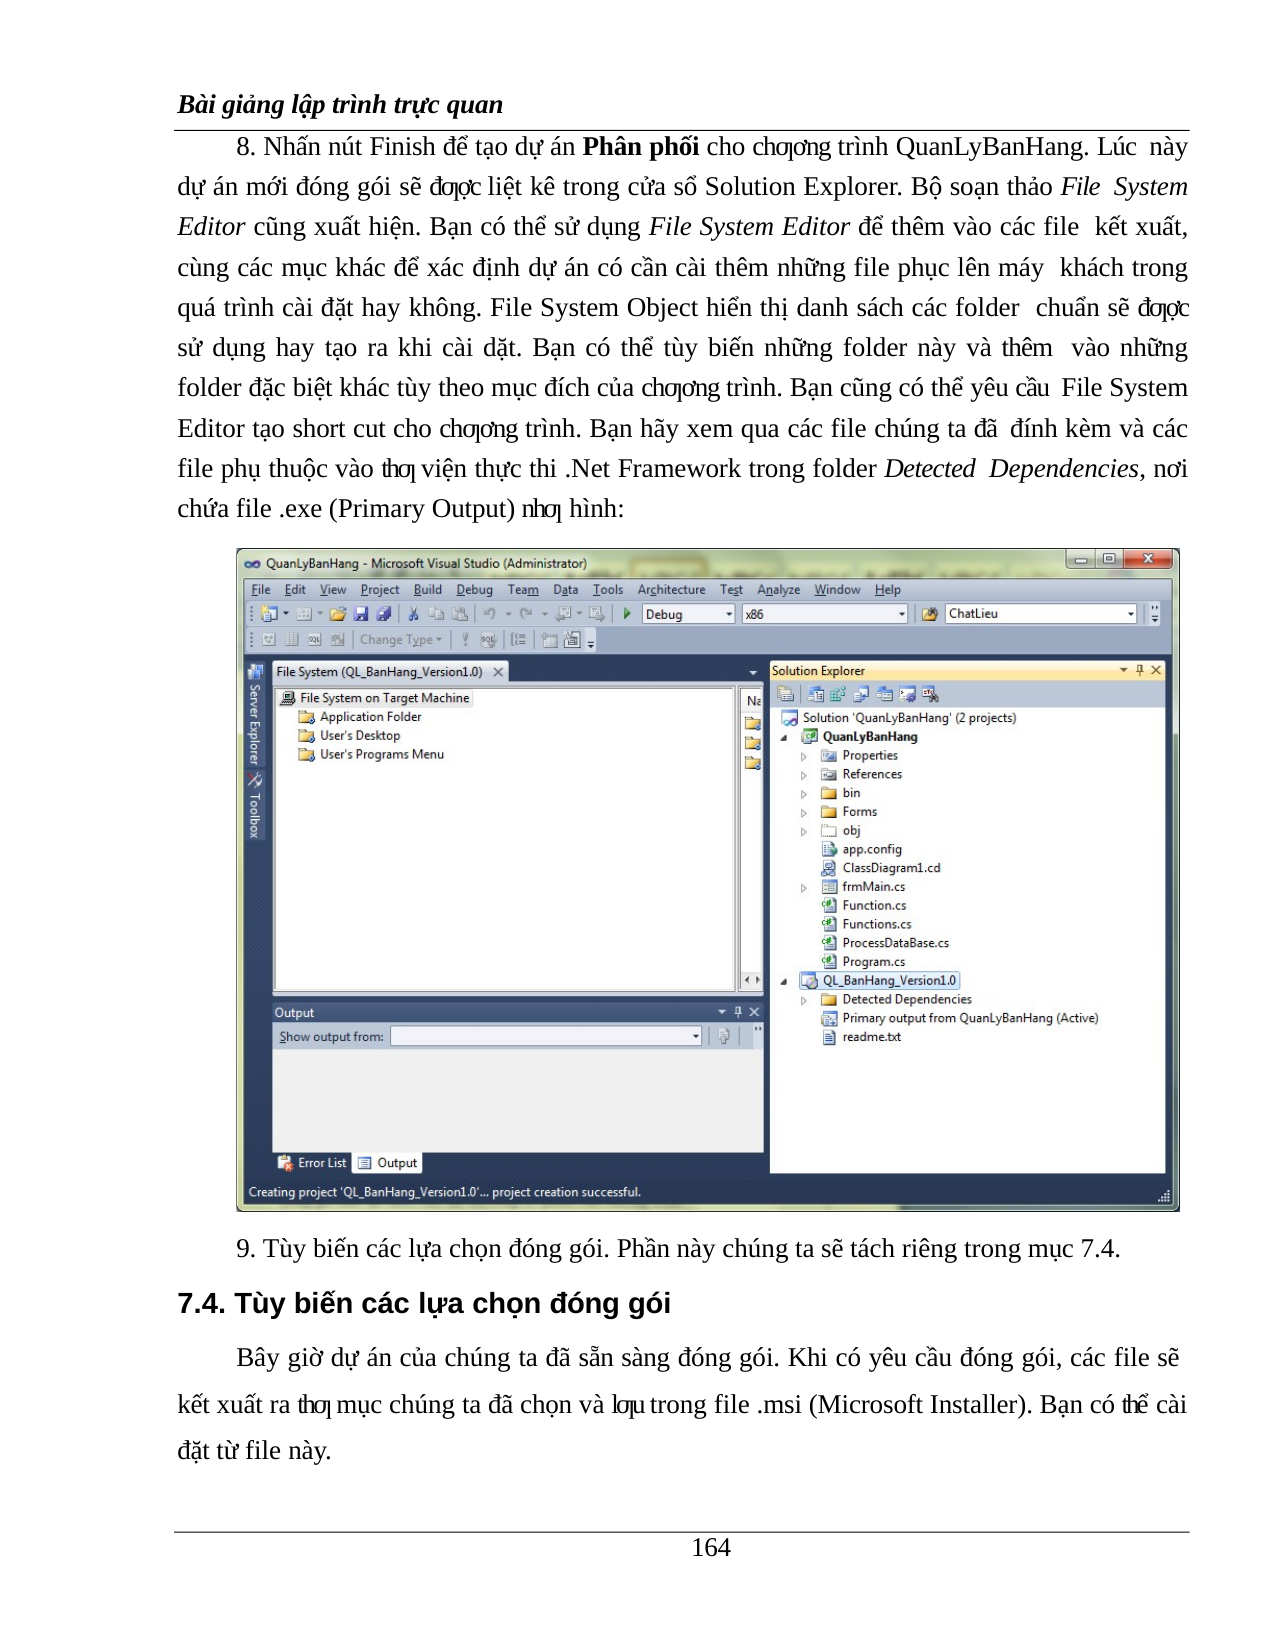

Bài giảng lập trình trực quan
8. Nhấn nút Finish để tạo dự án Phân phối cho chƣơng trình QuanLyBanHang. Lúc  này dự án mới đóng gói sẽ đƣợc liệt kê trong cửa sổ Solution Explorer. Bộ soạn thảo File  System Editor cũng xuất hiện. Bạn có thể sử dụng File System Editor để thêm vào các file  kết xuất, cùng các mục khác để xác định dự án có cần cài thêm những file phục lên máy  khách trong quá trình cài đặt hay không. File System Object hiển thị danh sách các folder  chuẩn sẽ đƣợc sử dụng hay tạo ra khi cài dặt. Bạn có thể tùy biến những folder này và thêm  vào những folder đặc biệt khác tùy theo mục đích của chƣơng trình. Bạn cũng có thể yêu cầu  File System Editor tạo short cut cho chƣơng trình. Bạn hãy xem qua các file chúng ta đã  đính kèm và các file phụ thuộc vào thƣ viện thực thi .Net Framework trong folder Detected  Dependencies, nơi chứa file .exe (Primary Output) nhƣ hình:

9. Tùy biến các lựa chọn đóng gói. Phần này chúng ta sẽ tách riêng trong mục 7.4.
7.4. Tùy biến các lựa chọn đóng gói
Bây giờ dự án của chúng ta đã sẵn sàng đóng gói. Khi có yêu cầu đóng gói, các file sẽ  kết xuất ra thƣ mục chúng ta đã chọn và lƣu trong file .msi (Microsoft Installer). Bạn có thể  cài đặt từ file này.
164